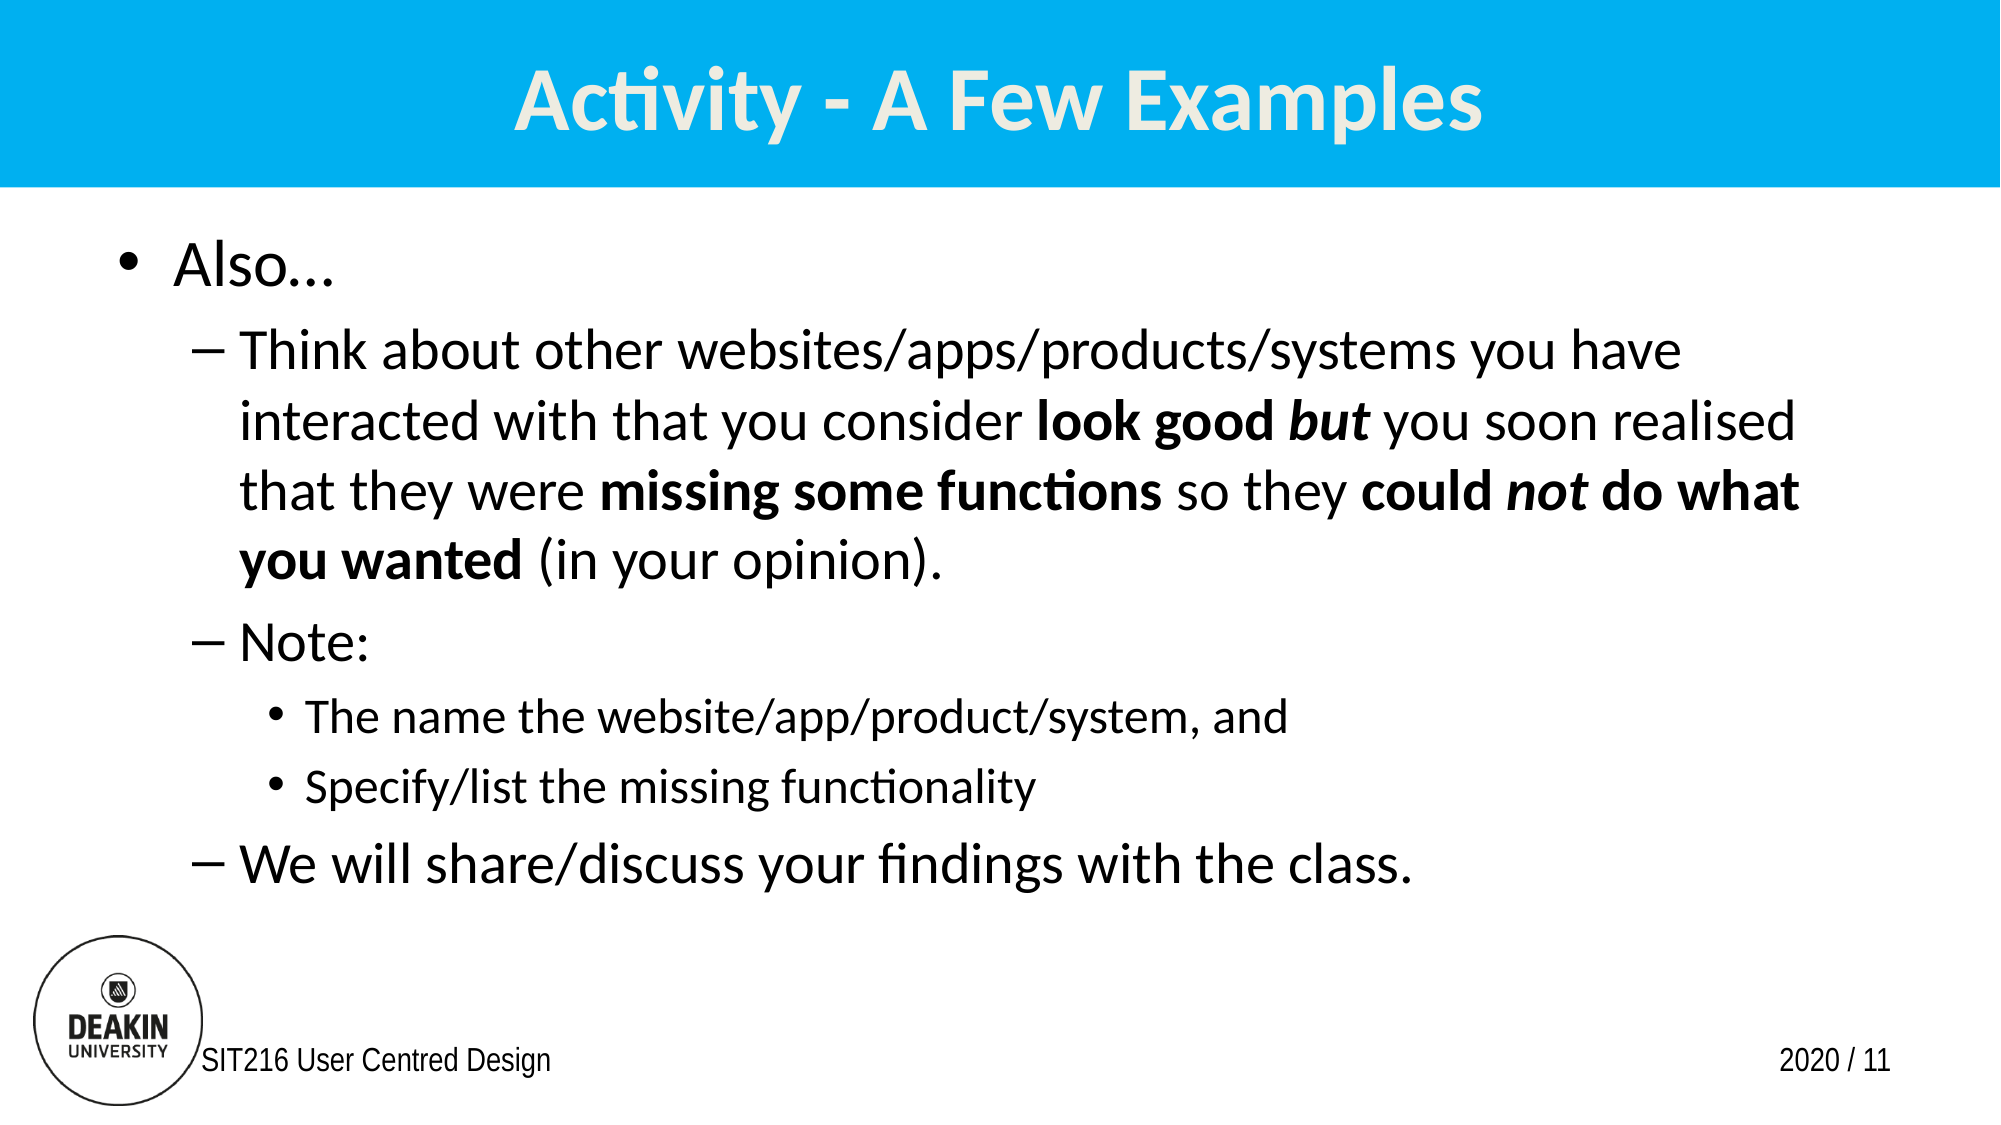

# Activity - A Few Examples
Also…
Think about other websites/apps/products/systems you have interacted with that you consider look good but you soon realised that they were missing some functions so they could not do what you wanted (in your opinion).
Note:
The name the website/app/product/system, and
Specify/list the missing functionality
We will share/discuss your findings with the class.